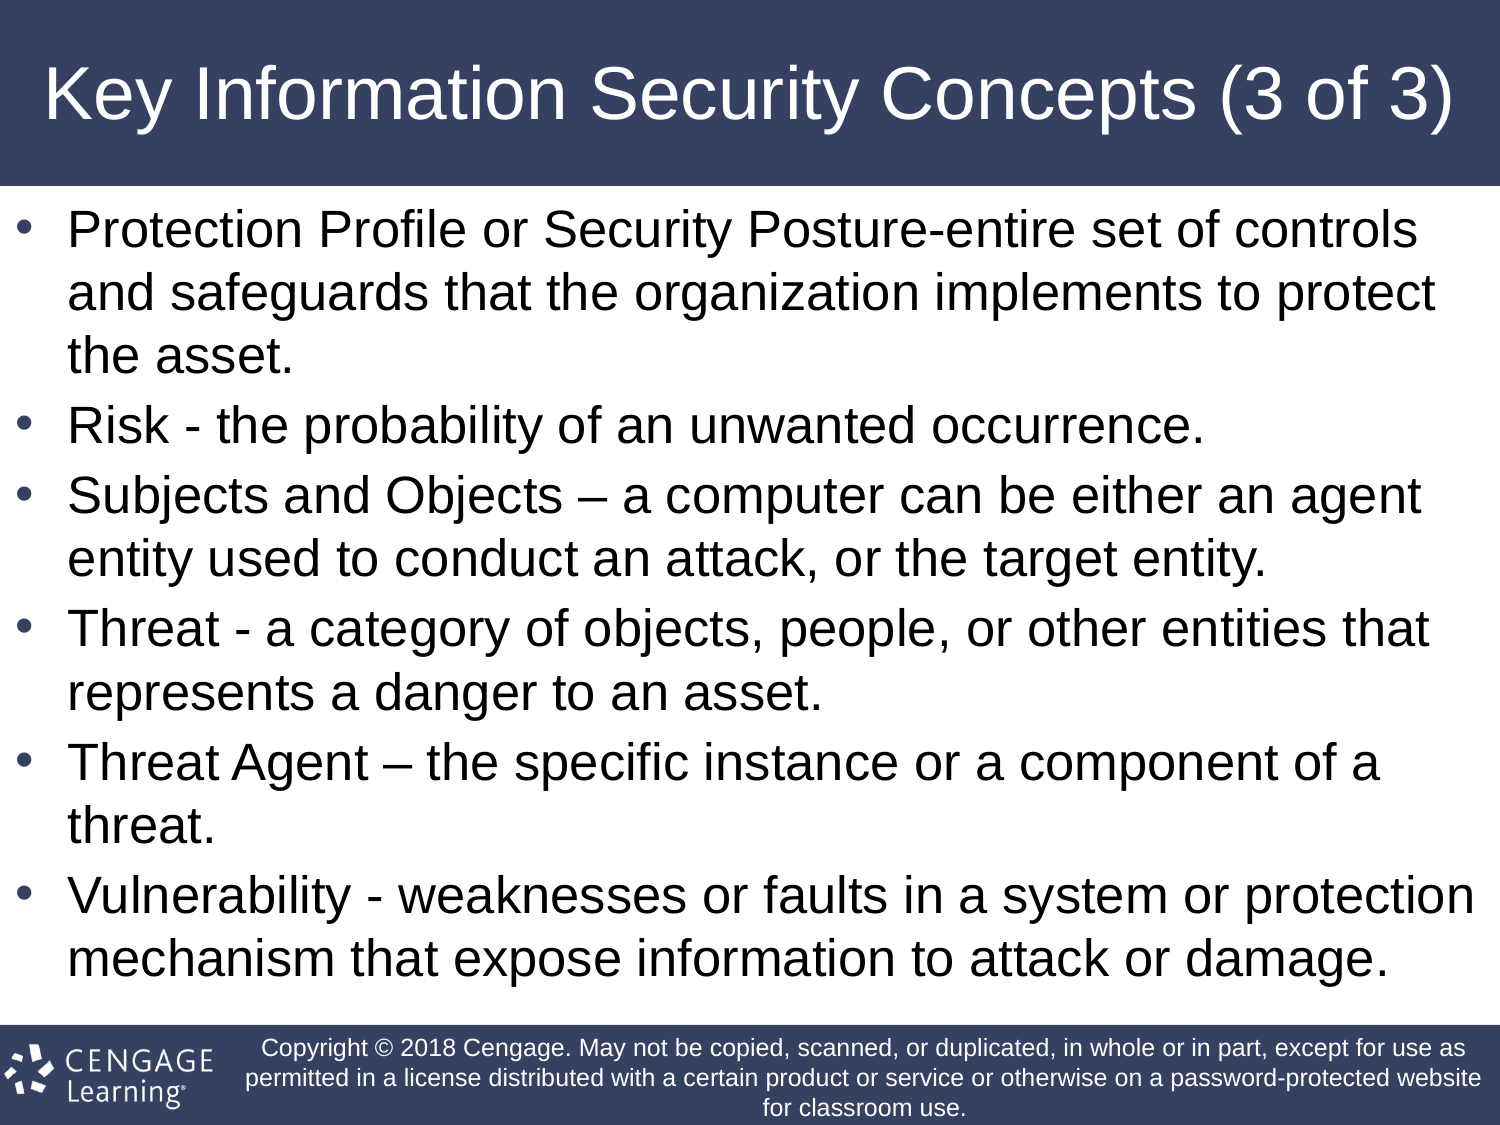

# Key Information Security Concepts (3 of 3)
Protection Profile or Security Posture-entire set of controls and safeguards that the organization implements to protect the asset.
Risk - the probability of an unwanted occurrence.
Subjects and Objects – a computer can be either an agent entity used to conduct an attack, or the target entity.
Threat - a category of objects, people, or other entities that represents a danger to an asset.
Threat Agent – the specific instance or a component of a threat.
Vulnerability - weaknesses or faults in a system or protection mechanism that expose information to attack or damage.